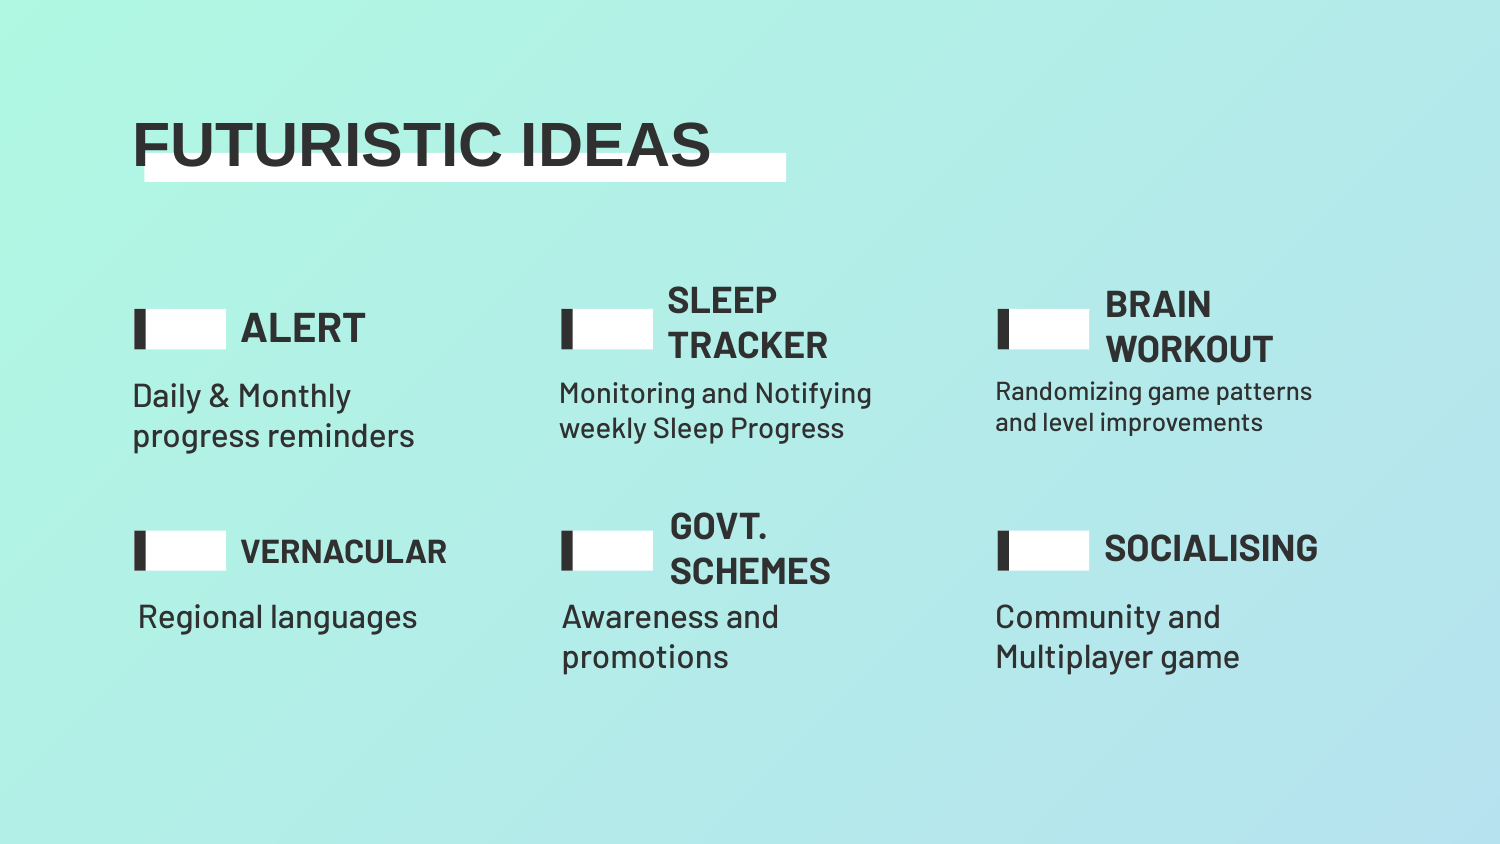

FUTURISTIC IDEAS

SLEEP TRACKER
# ALERT
BRAIN WORKOUT

Daily & Monthly progress reminders
Monitoring and Notifying weekly Sleep Progress
Randomizing game patterns and level improvements
GOVT. SCHEMES
SOCIALISING
VERNACULAR

Regional languages
Awareness and promotions
Community and Multiplayer game